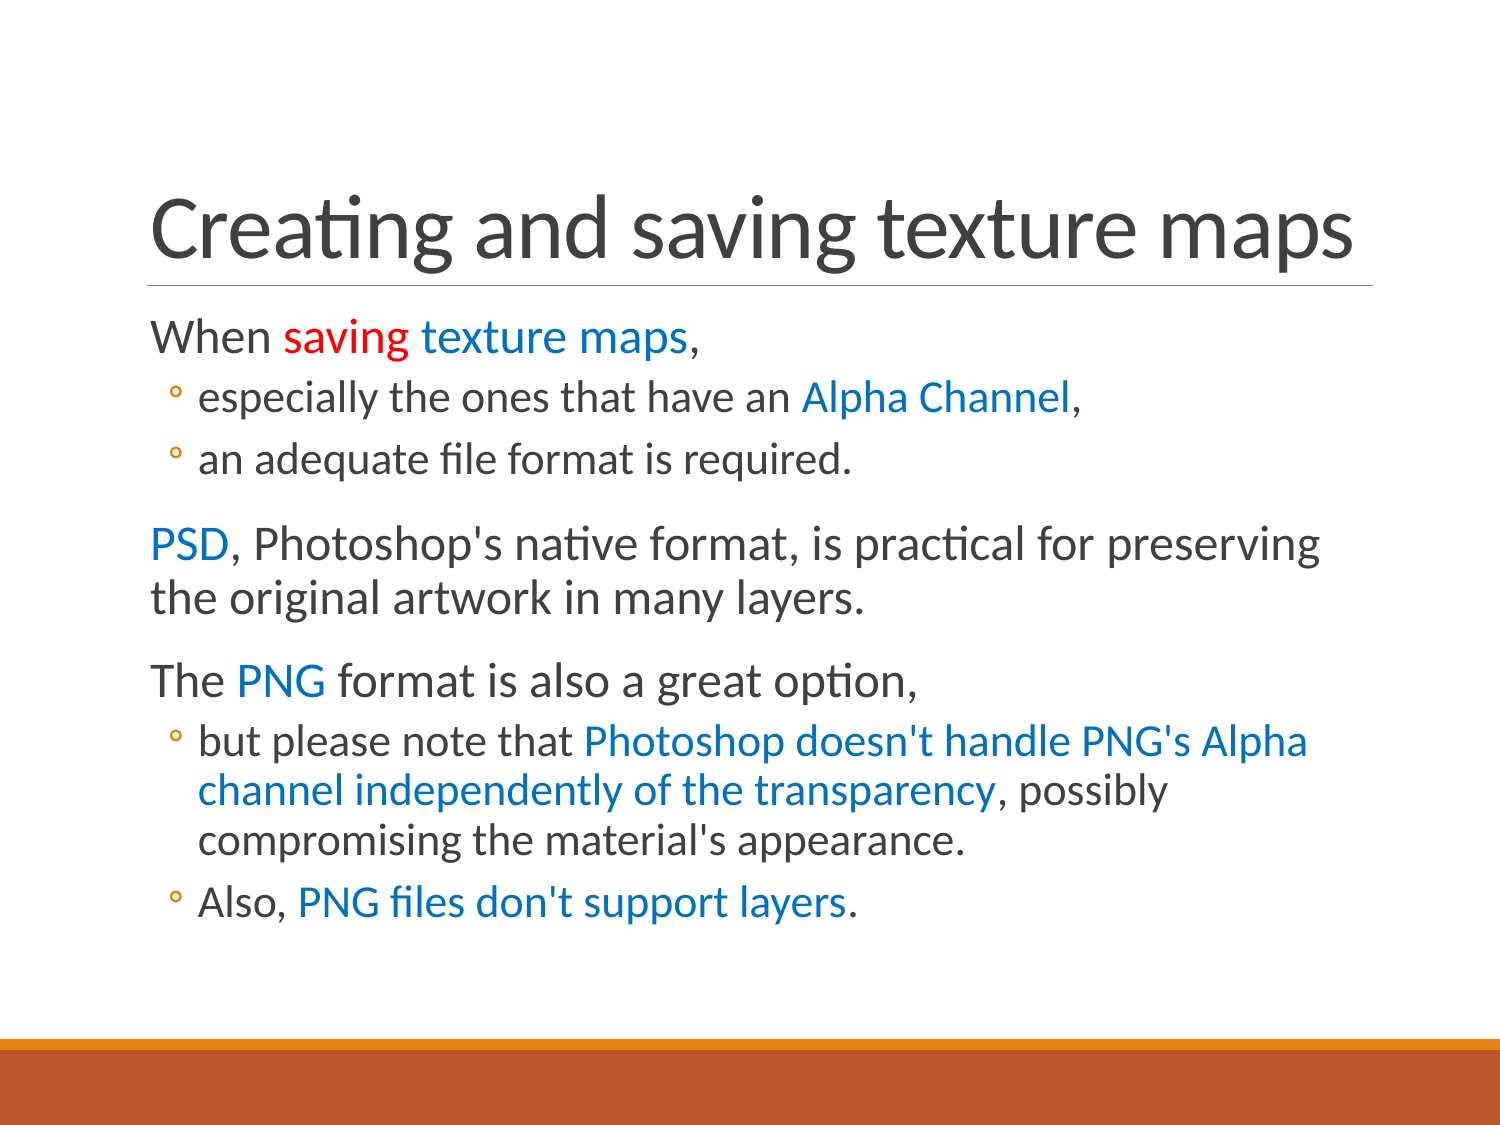

# Creating and saving texture maps
When saving texture maps,
especially the ones that have an Alpha Channel,
an adequate file format is required.
PSD, Photoshop's native format, is practical for preserving the original artwork in many layers.
The PNG format is also a great option,
but please note that Photoshop doesn't handle PNG's Alpha channel independently of the transparency, possibly compromising the material's appearance.
Also, PNG files don't support layers.